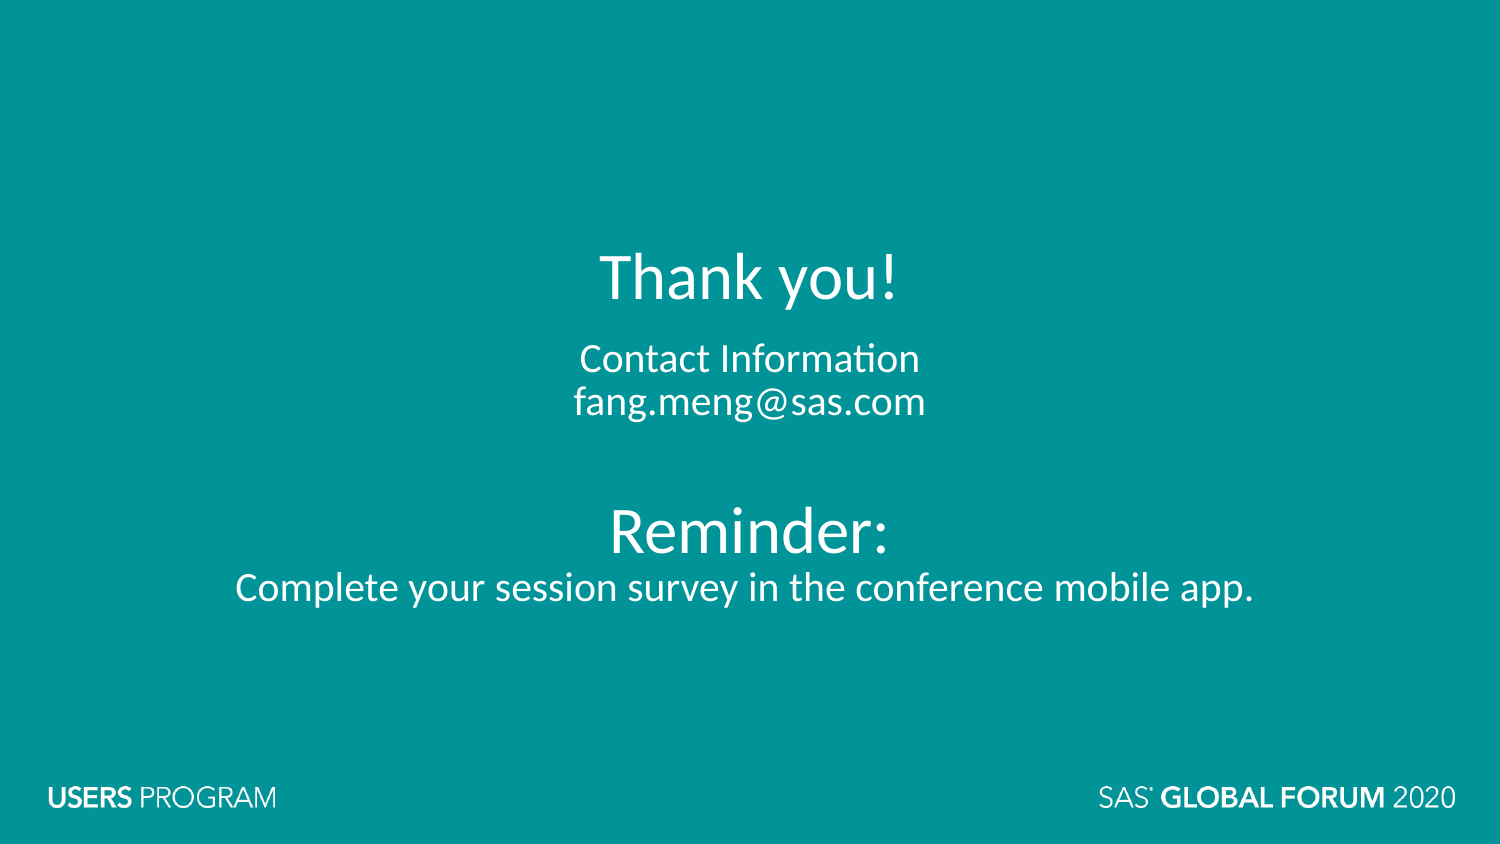

# Thank you!
Contact Information
fang.meng@sas.com

Reminder:
Complete your session survey in the conference mobile app.